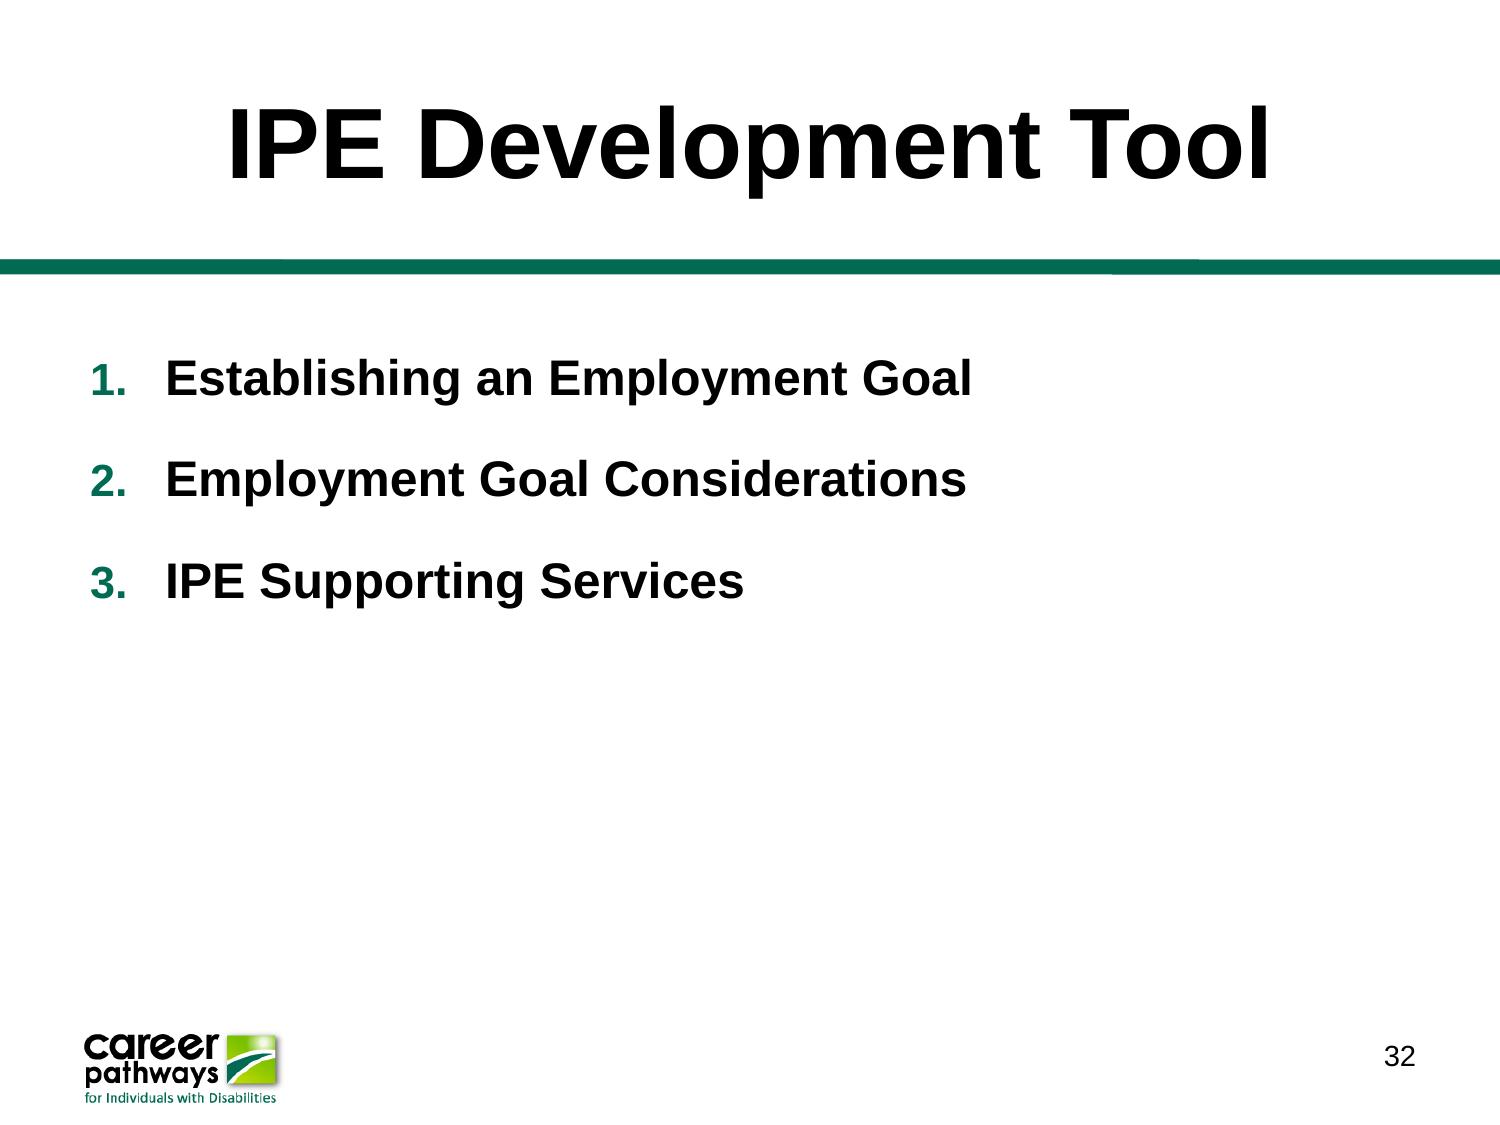

# IPE Development Tool
Establishing an Employment Goal
Employment Goal Considerations
IPE Supporting Services
32